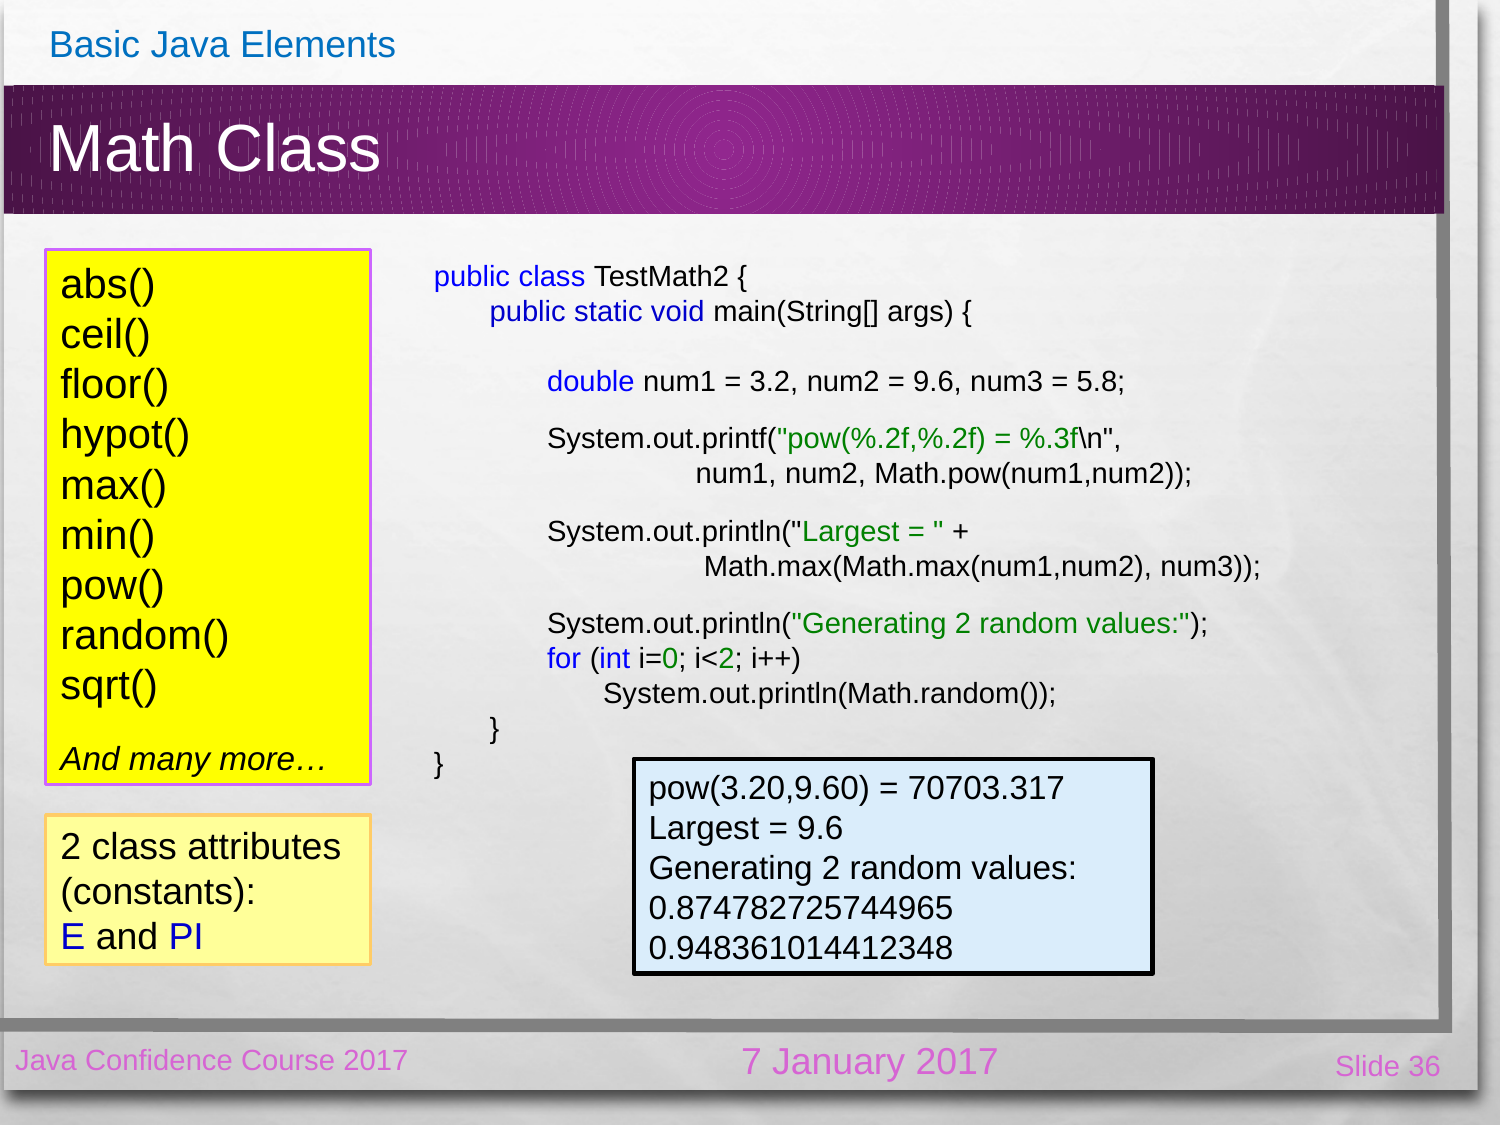

# Math Class
abs()
ceil()
floor()
hypot()
max()
min()
pow()
random()
sqrt()

And many more…
public class TestMath2 {
	public static void main(String[] args) {

		double num1 = 3.2, num2 = 9.6, num3 = 5.8;

		System.out.printf("pow(%.2f,%.2f) = %.3f\n",
		                  num1, num2, Math.pow(num1,num2));

		System.out.println("Largest = " +
		                   Math.max(Math.max(num1,num2), num3));

		System.out.println("Generating 2 random values:");
		for (int i=0; i<2; i++)
			System.out.println(Math.random());
	}
}
pow(3.20,9.60) = 70703.317
Largest = 9.6
Generating 2 random values:
0.874782725744965
0.948361014412348
2 class attributes (constants):
E and PI
7 January 2017
Java Confidence Course 2017
Slide 36